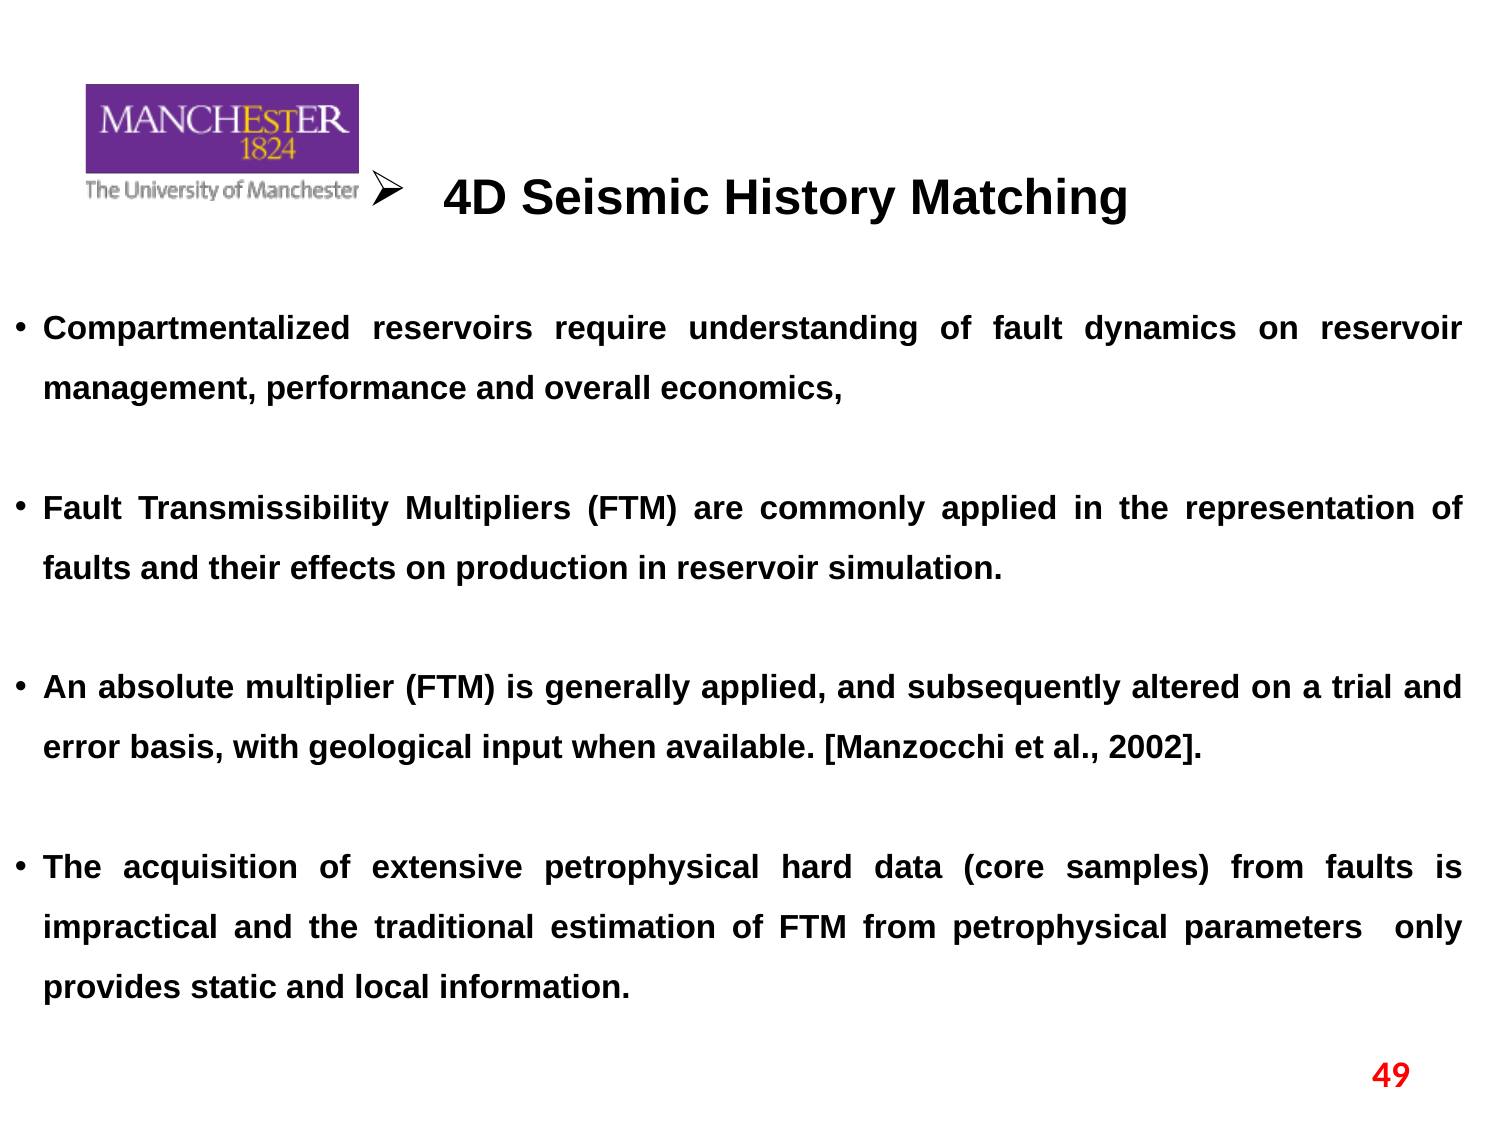

# 4D Seismic History Matching
Compartmentalized reservoirs require understanding of fault dynamics on reservoir management, performance and overall economics,

Fault Transmissibility Multipliers (FTM) are commonly applied in the representation of faults and their effects on production in reservoir simulation.

An absolute multiplier (FTM) is generally applied, and subsequently altered on a trial and error basis, with geological input when available. [Manzocchi et al., 2002].

The acquisition of extensive petrophysical hard data (core samples) from faults is impractical and the traditional estimation of FTM from petrophysical parameters  only provides static and local information.

49